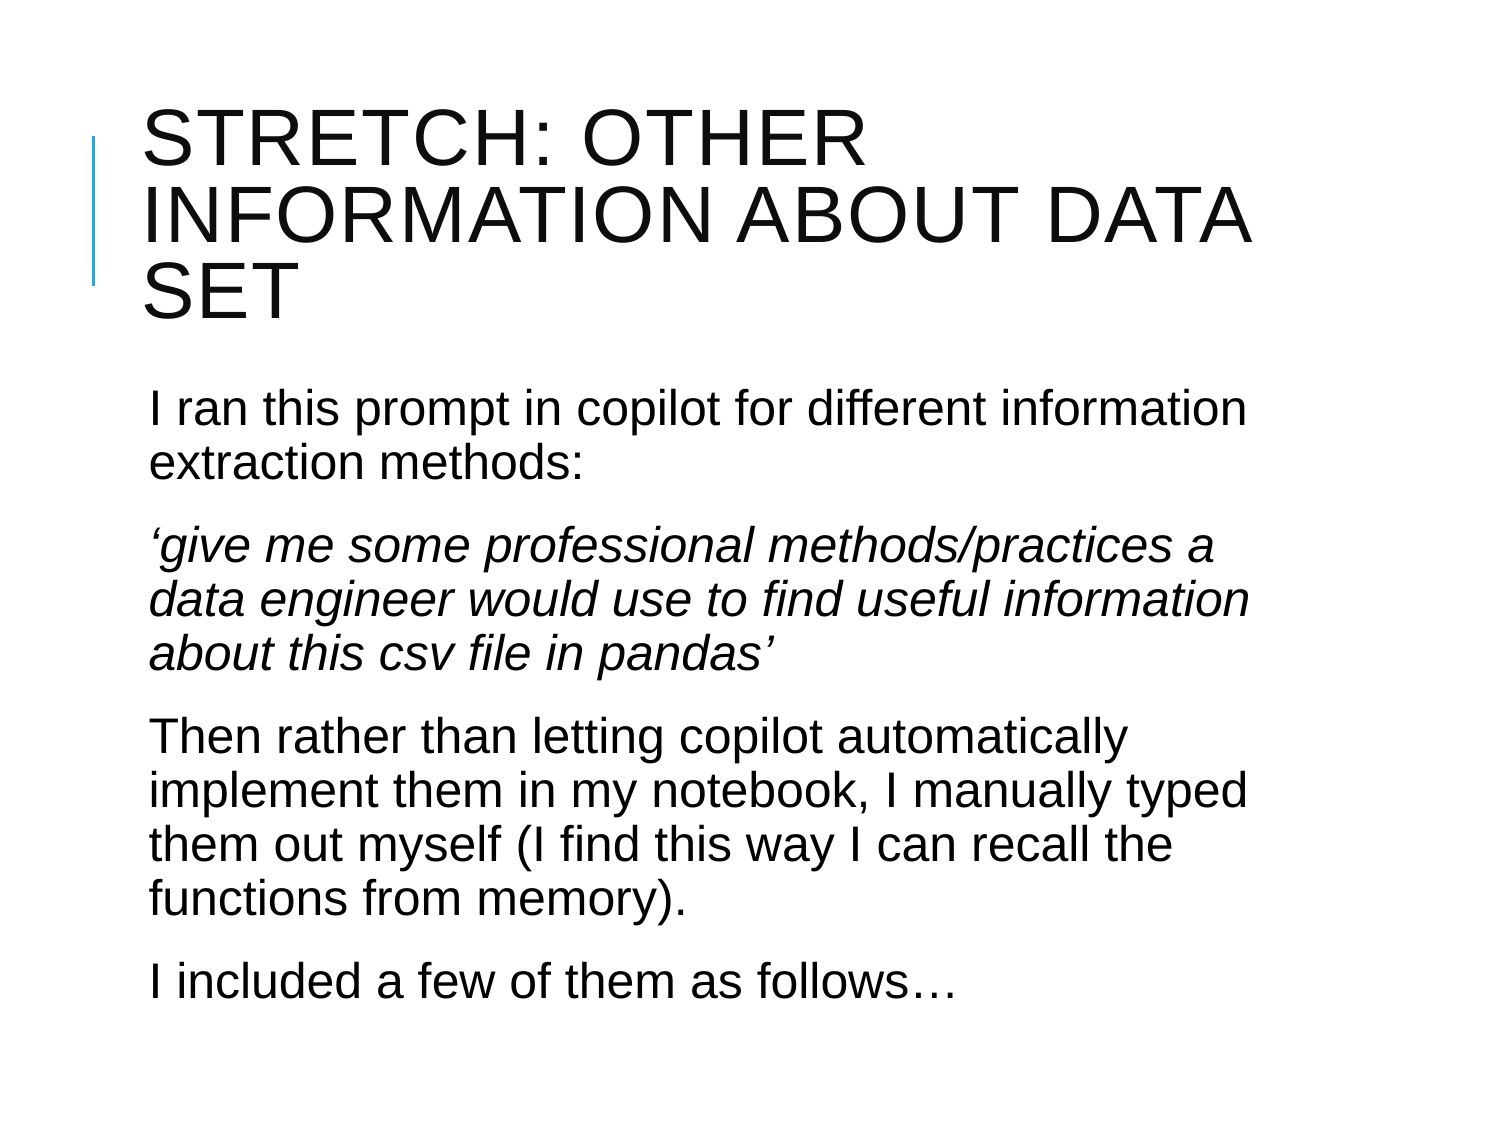

# Stretch: other information about data set
I ran this prompt in copilot for different information extraction methods:
‘give me some professional methods/practices a data engineer would use to find useful information about this csv file in pandas’
Then rather than letting copilot automatically implement them in my notebook, I manually typed them out myself (I find this way I can recall the functions from memory).
I included a few of them as follows…